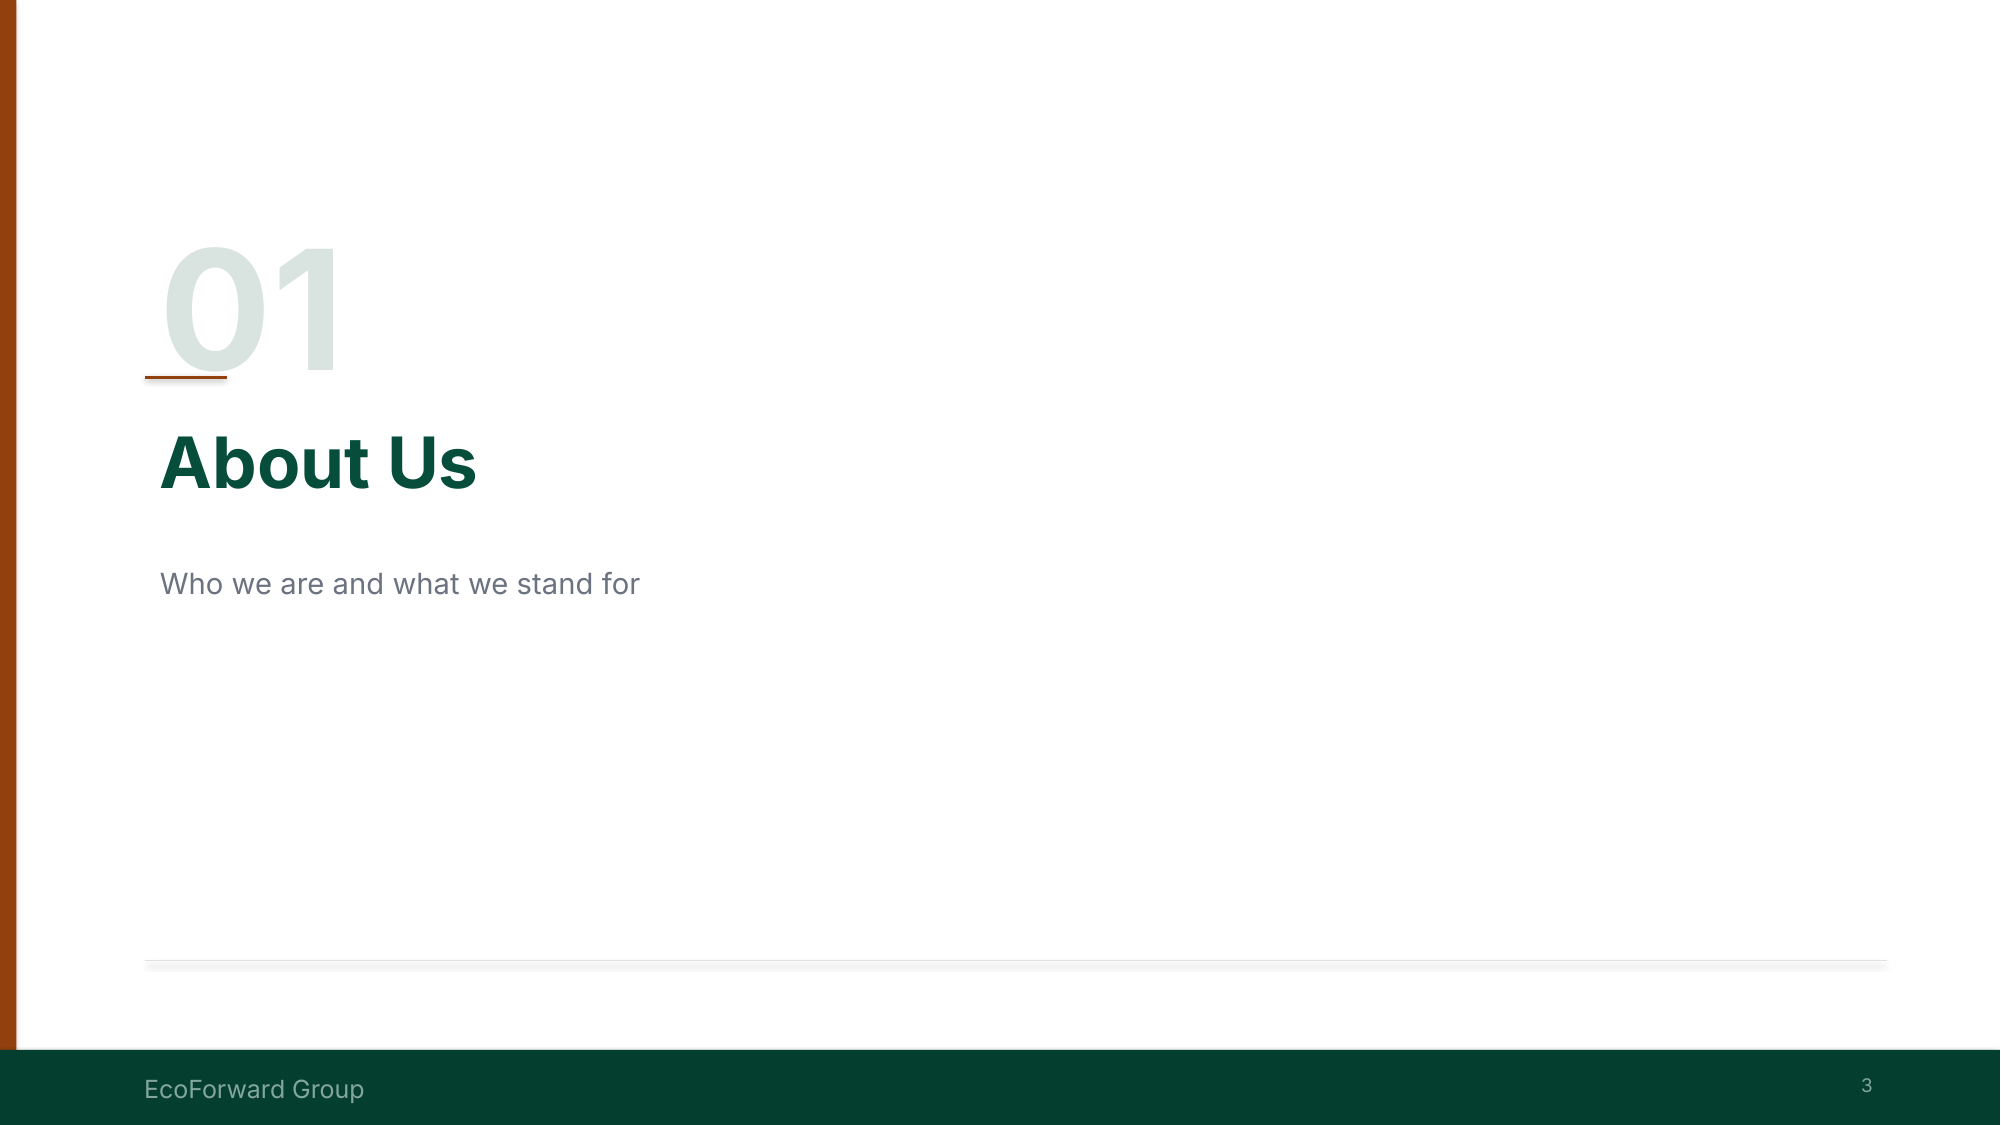

01
About Us
Who we are and what we stand for

EcoForward Group
3